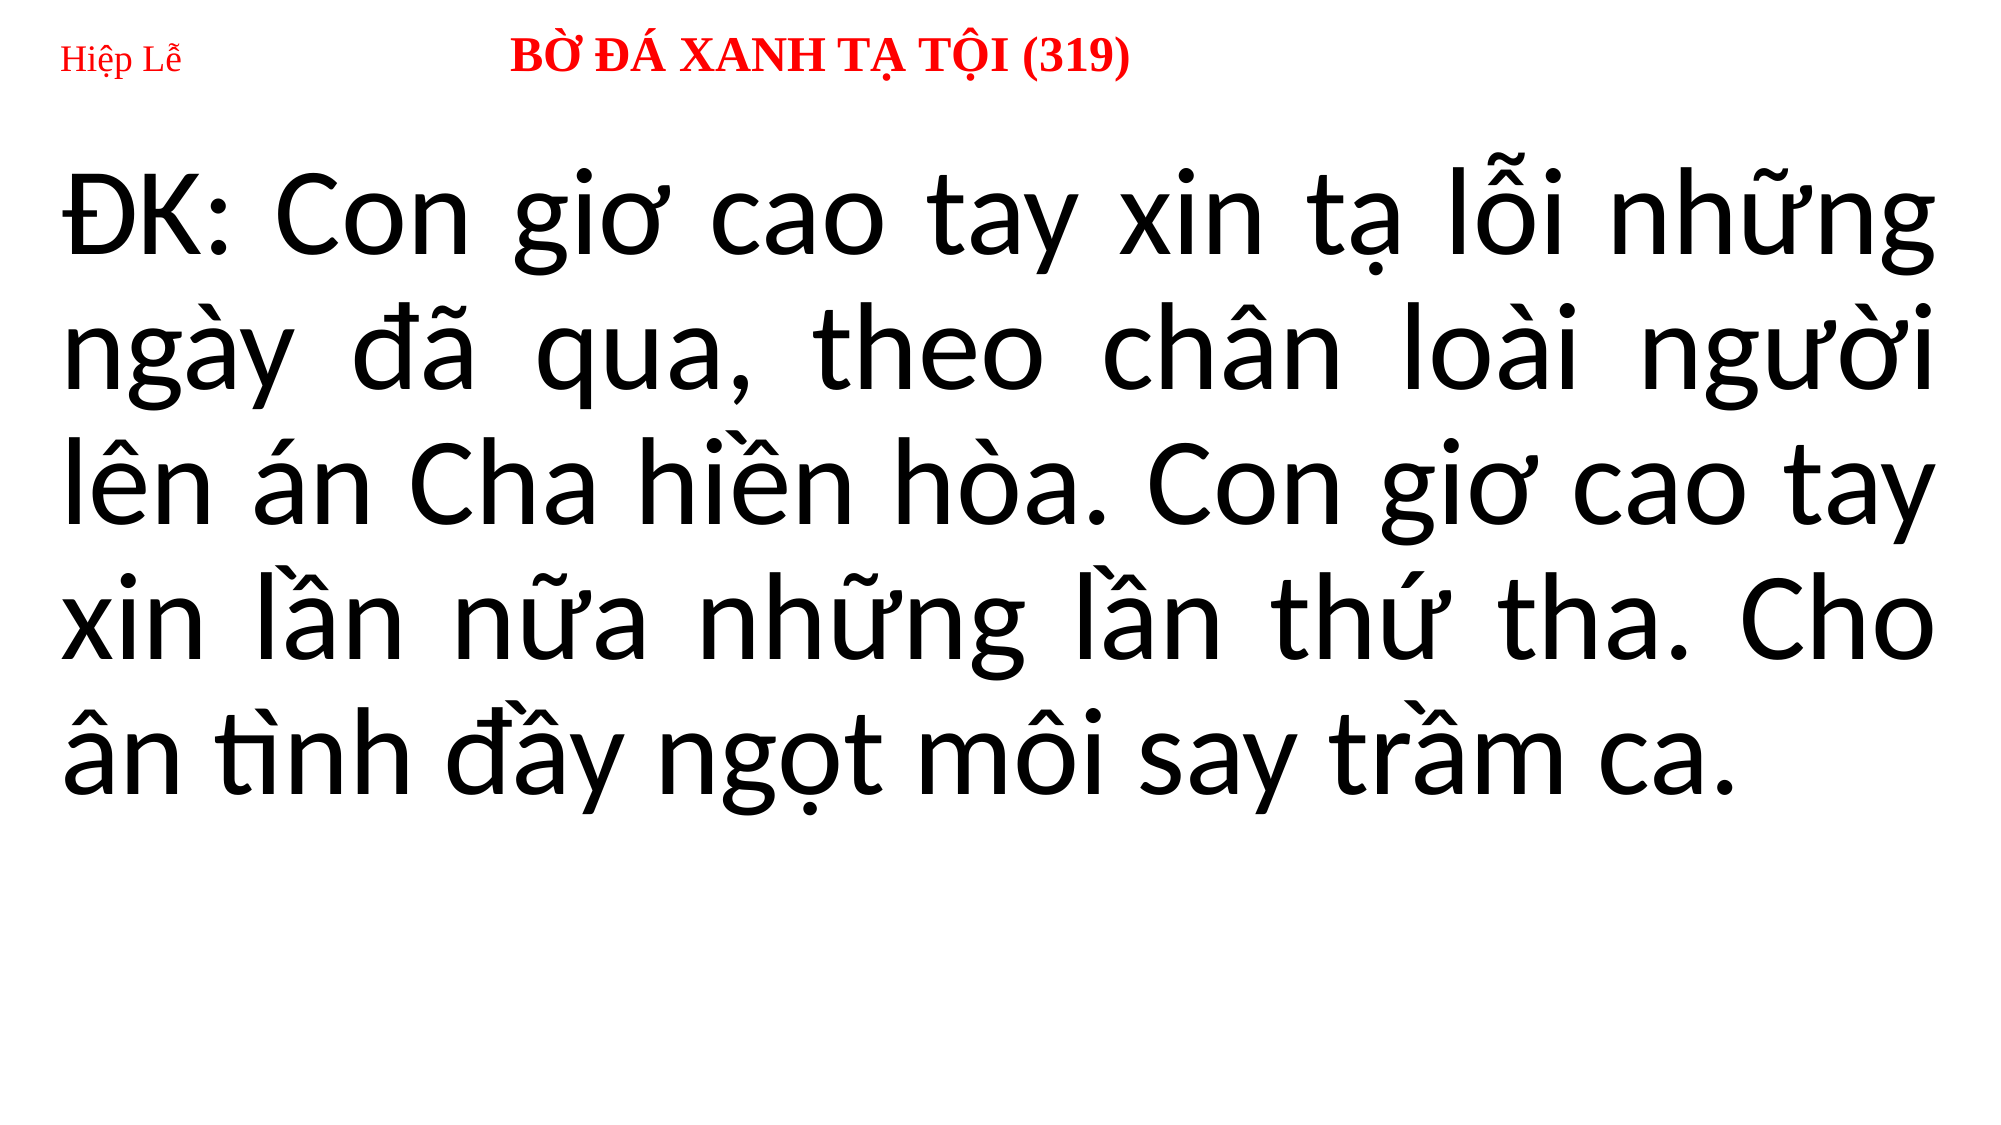

# Hiệp Lễ                 		BỜ ĐÁ XANH TẠ TỘI (319)
ĐK: Con giơ cao tay xin tạ lỗi những ngày đã qua, theo chân loài người lên án Cha hiền hòa. Con giơ cao tay xin lần nữa những lần thứ tha. Cho ân tình đầy ngọt môi say trầm ca.